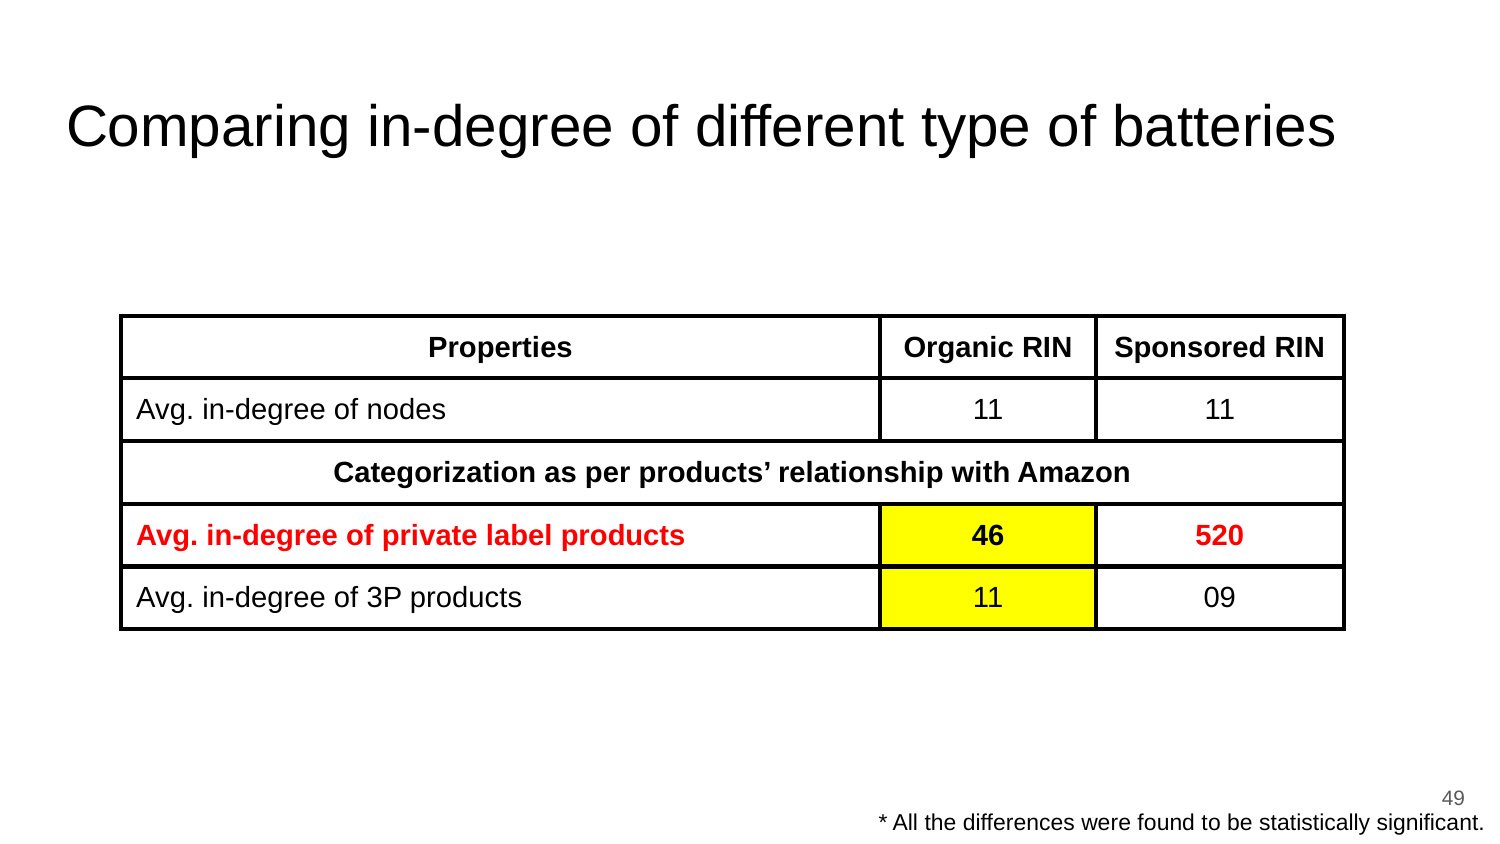

# Comparing in-degree of different type of batteries
| Properties | Organic RIN | Sponsored RIN |
| --- | --- | --- |
| Avg. in-degree of nodes | 11 | 11 |
| Categorization as per products’ relationship with Amazon |  |  |
| Avg. in-degree of private label products | 46 | 520 |
| Avg. in-degree of 3P products | 11 | 09 |
49
* All the differences were found to be statistically significant.